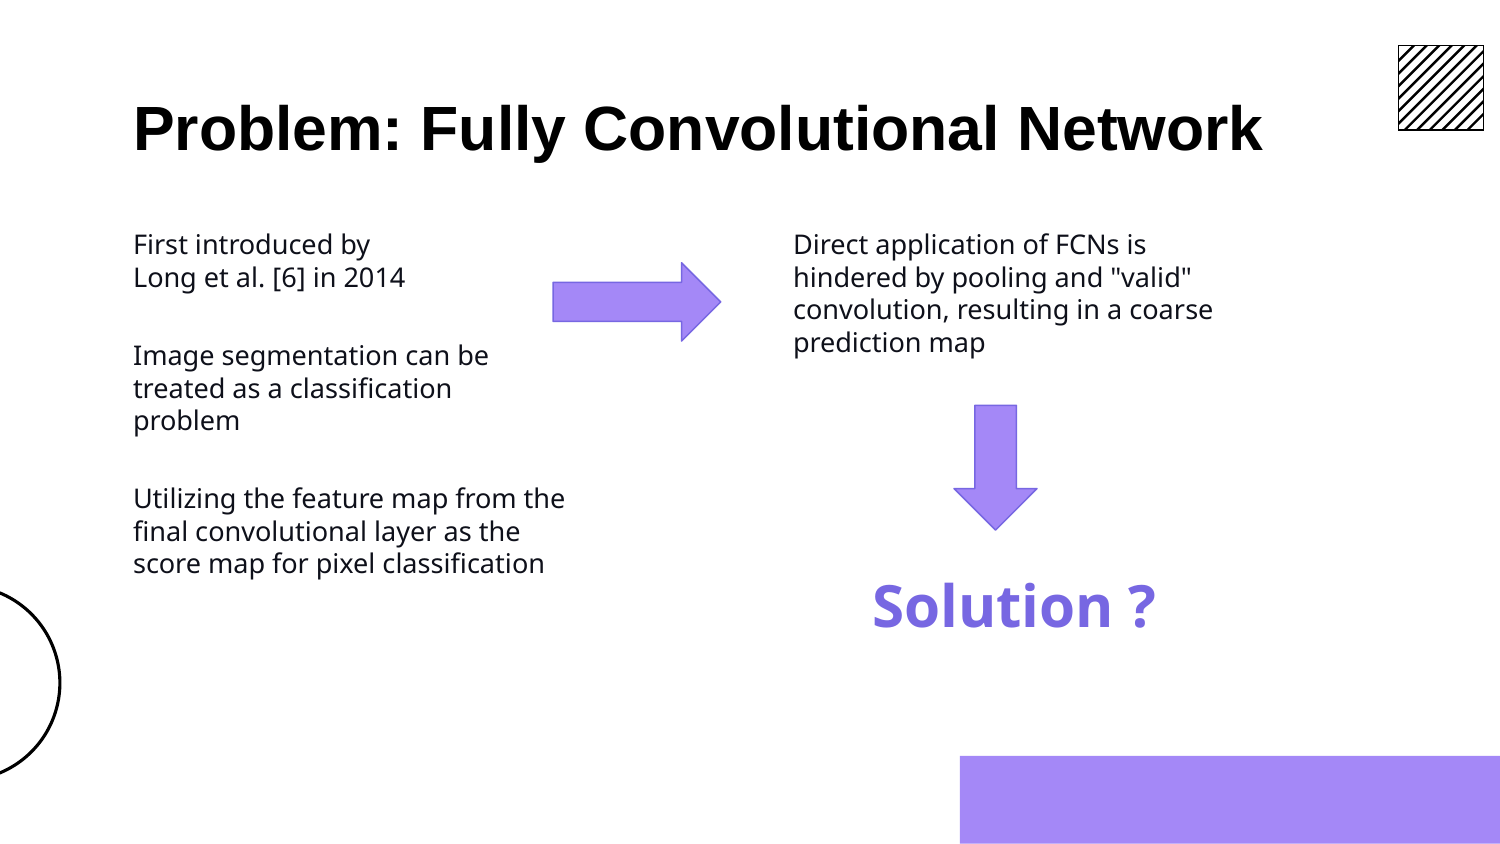

# Problem: Fully Convolutional Network
First introduced by Long et al. [6] in 2014
Direct application of FCNs is hindered by pooling and "valid" convolution, resulting in a coarse prediction map

Image segmentation can be treated as a classification problem

Utilizing the feature map from the final convolutional layer as the score map for pixel classification
Solution ?